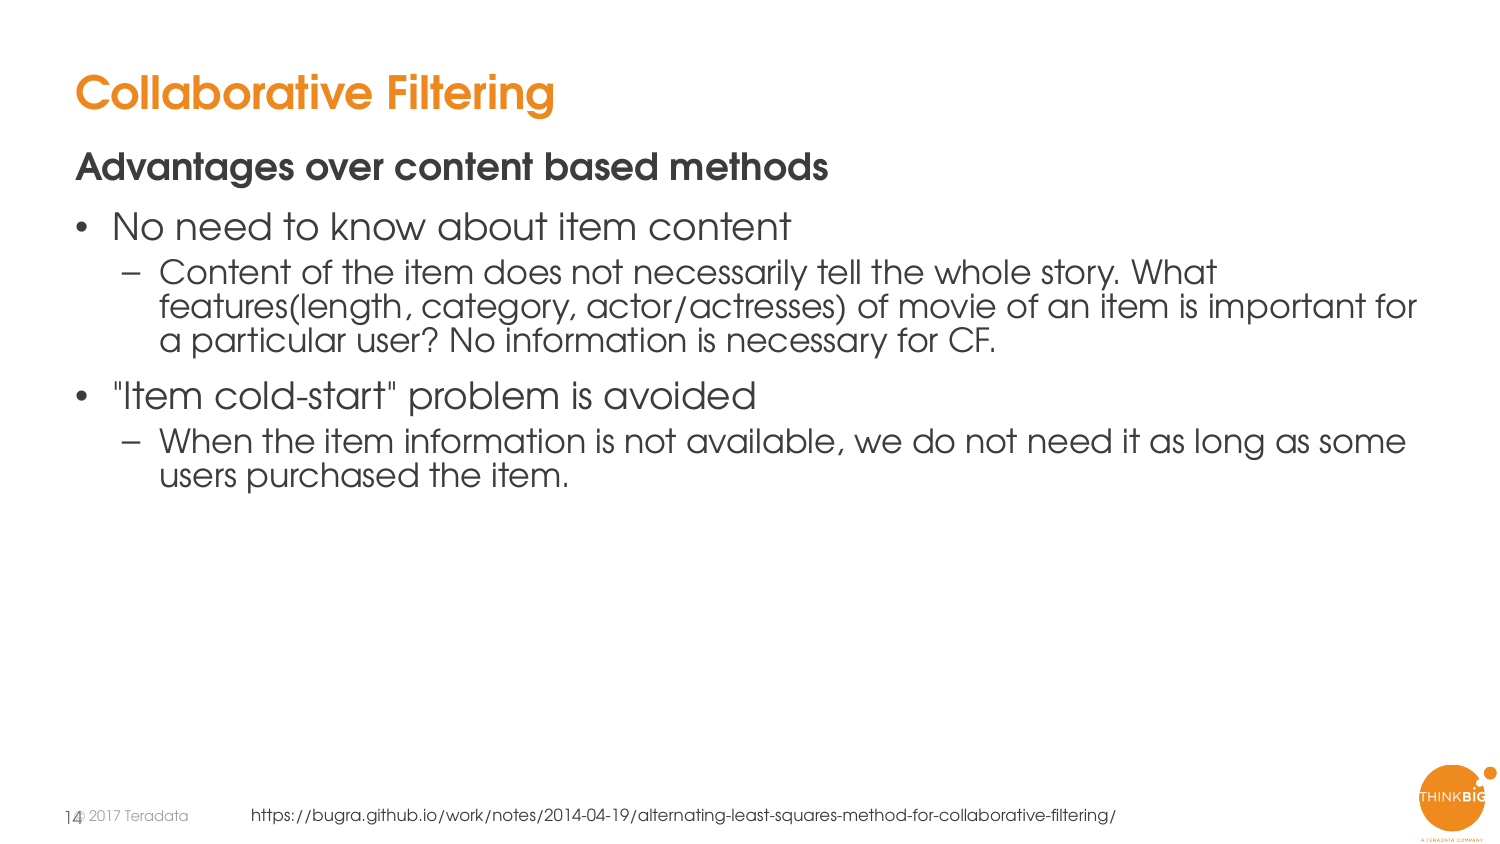

# Collaborative Filtering
Advantages over content based methods
No need to know about item content
Content of the item does not necessarily tell the whole story. What features(length, category, actor/actresses) of movie of an item is important for a particular user? No information is necessary for CF.
"Item cold-start" problem is avoided
When the item information is not available, we do not need it as long as some users purchased the item.
https://bugra.github.io/work/notes/2014-04-19/alternating-least-squares-method-for-collaborative-filtering/
© 2017 Teradata